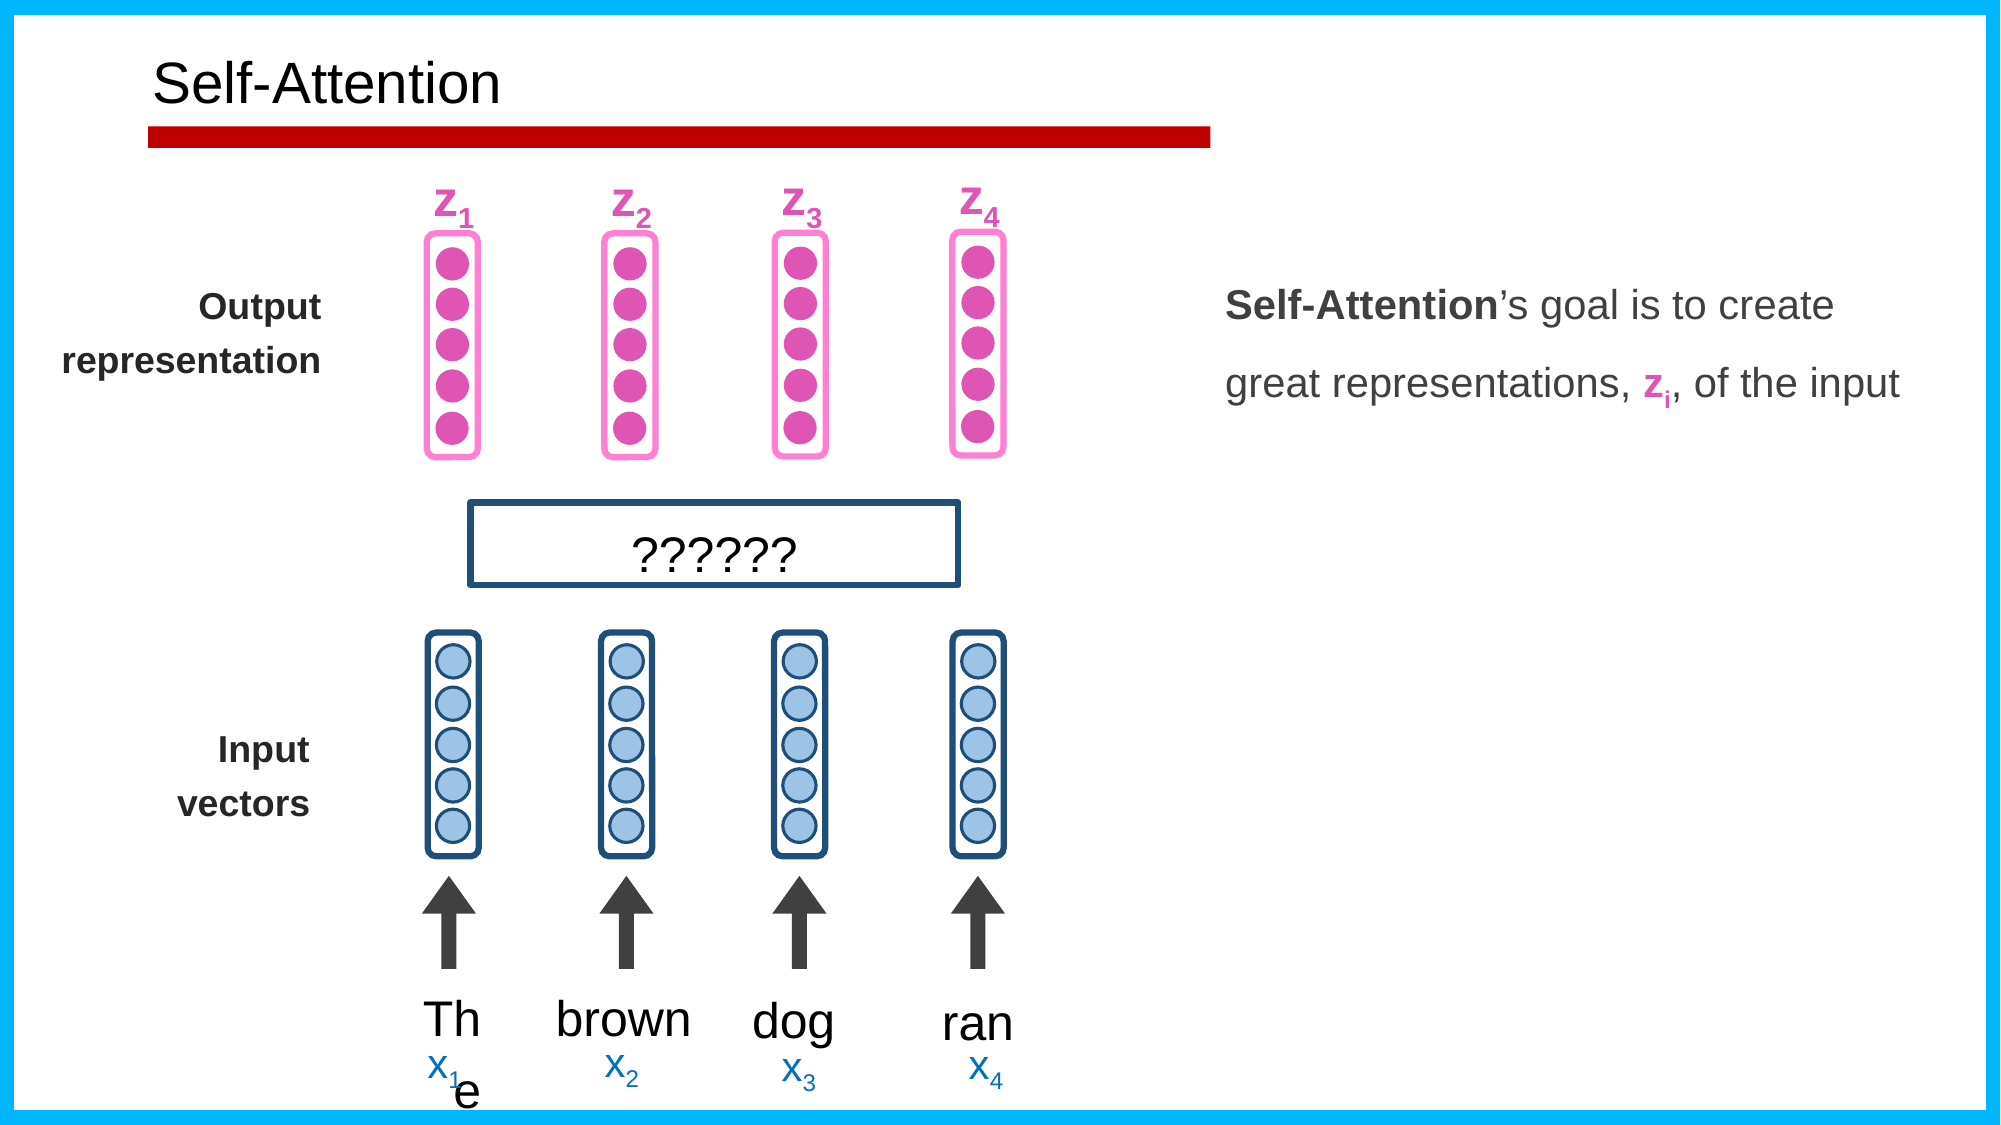

# Self-Attention

z4
z3
z1
z2
Self-Attention’s goal is to create great representations, zi, of the input

Output representation

??????
Input vectors

The
brown
dog
ran
x2
x1
x4
x3